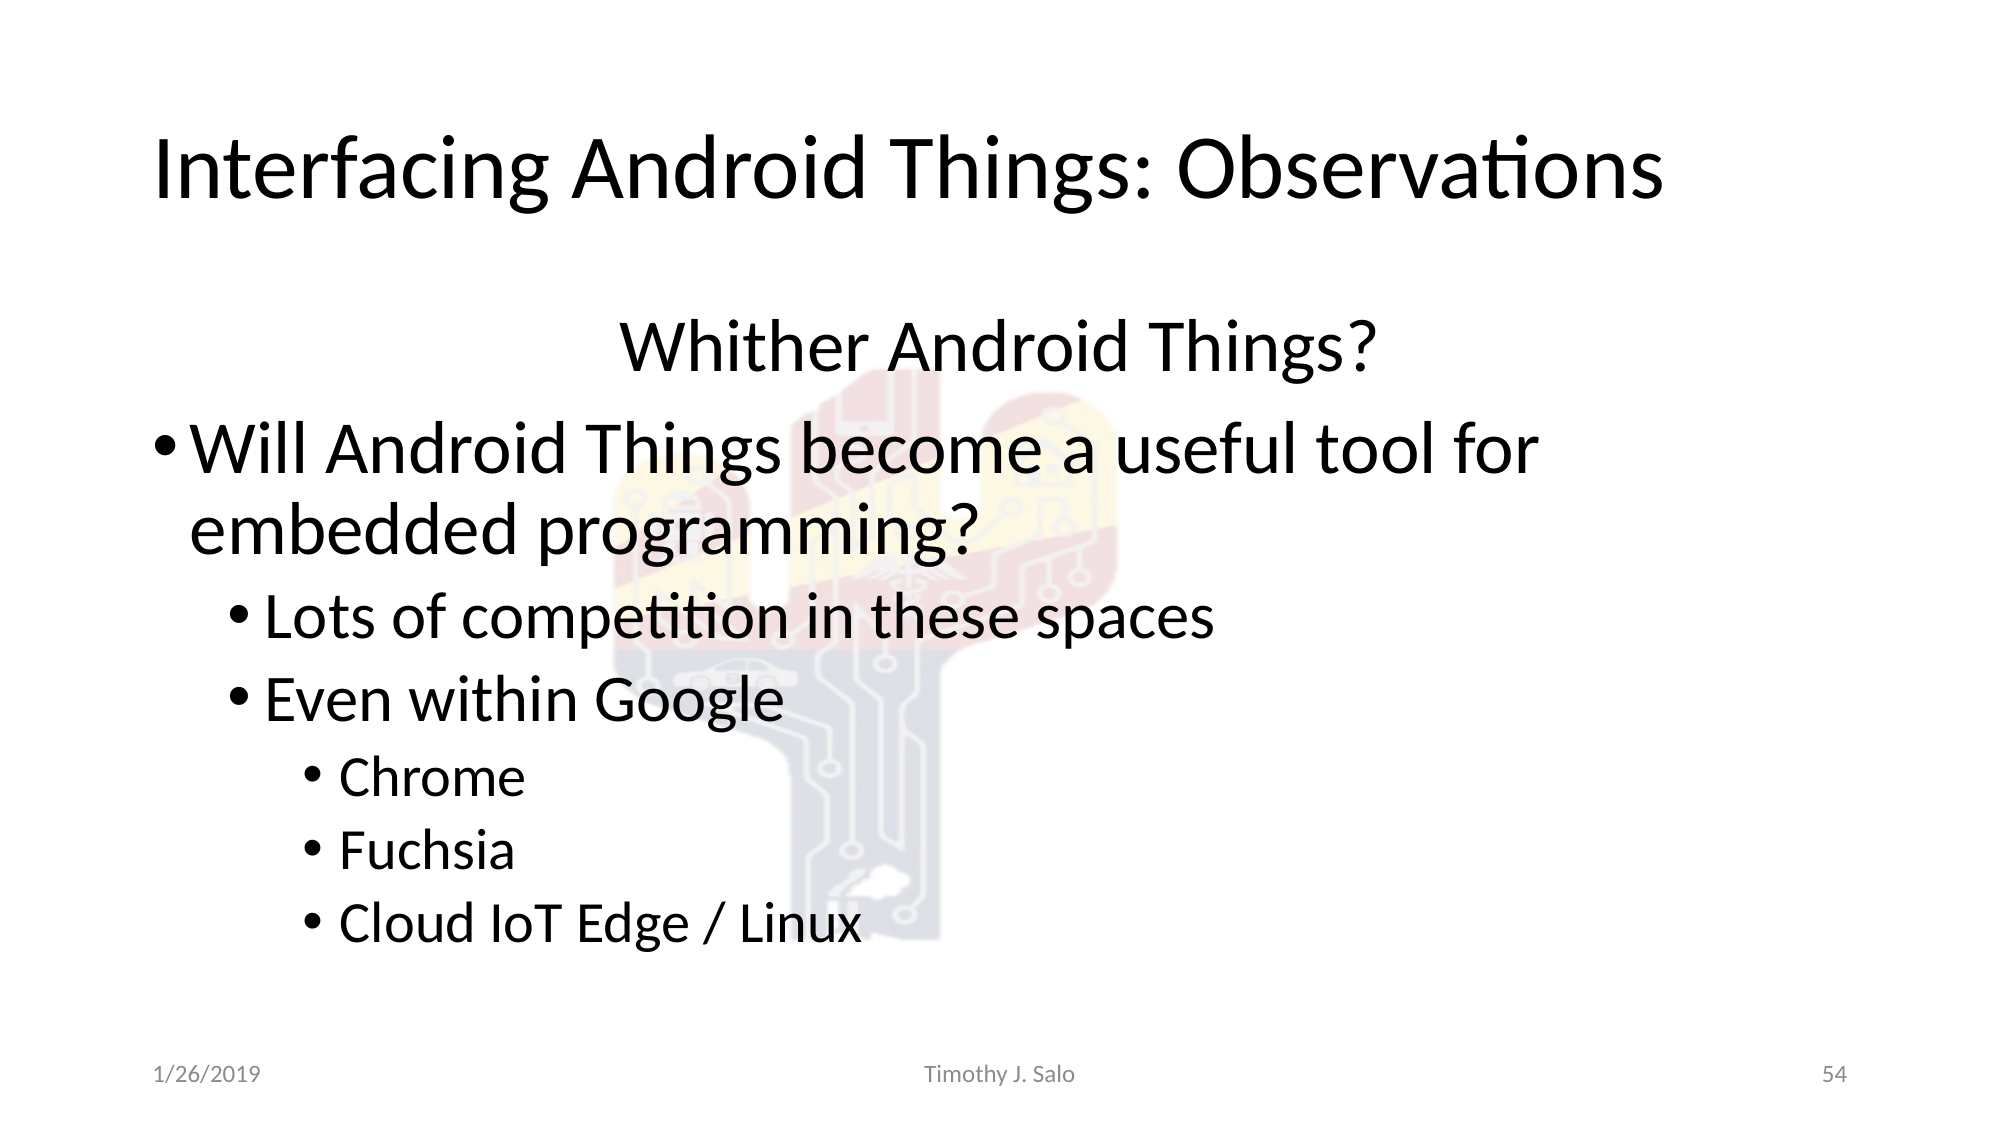

# Interfacing Android Things: Observations
Whither Android Things?
Will Android Things become a useful tool for embedded programming?
Lots of competition in these spaces
Even within Google
Chrome
Fuchsia
Cloud IoT Edge / Linux
1/26/2019
Timothy J. Salo
54